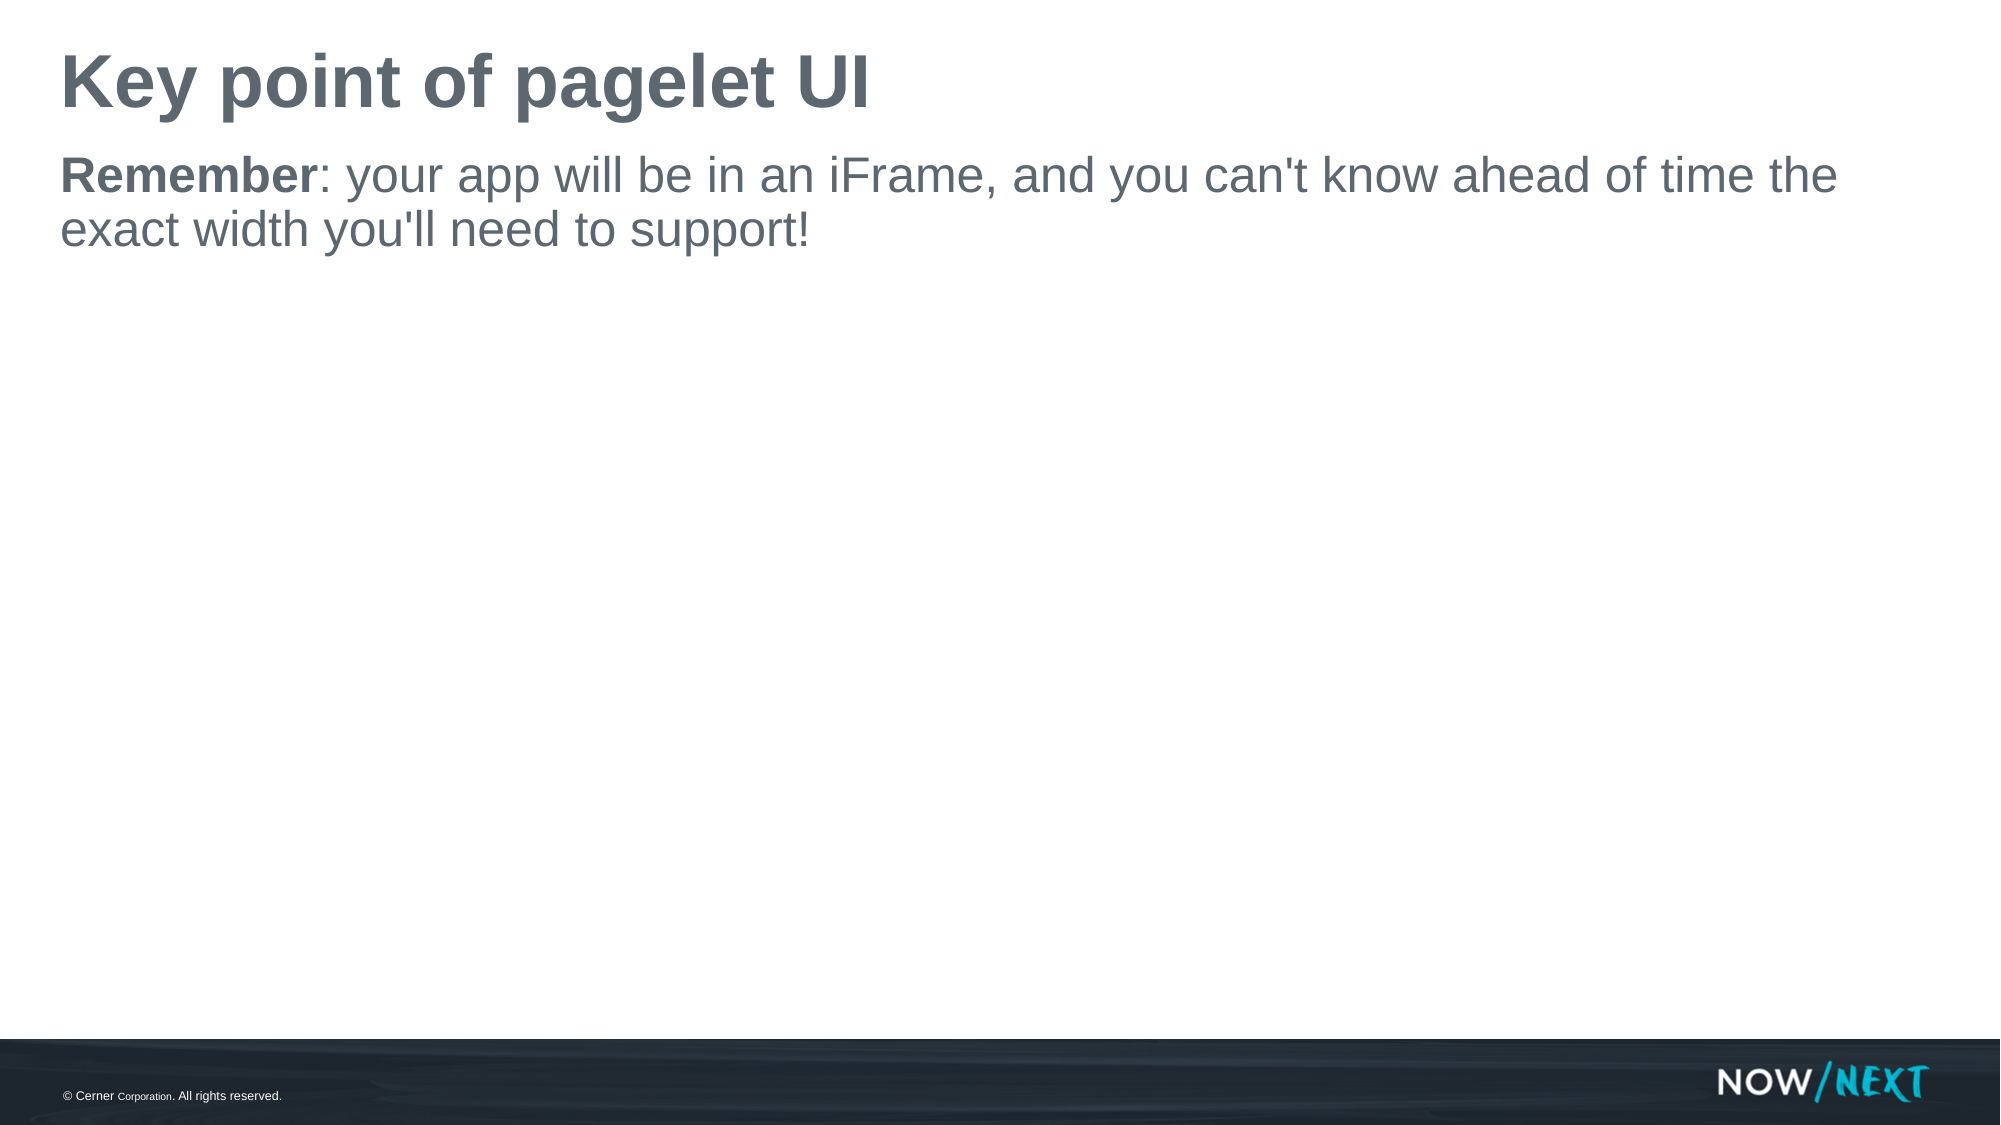

# Key point of pagelet UI
Remember: your app will be in an iFrame, and you can't know ahead of time the exact width you'll need to support!